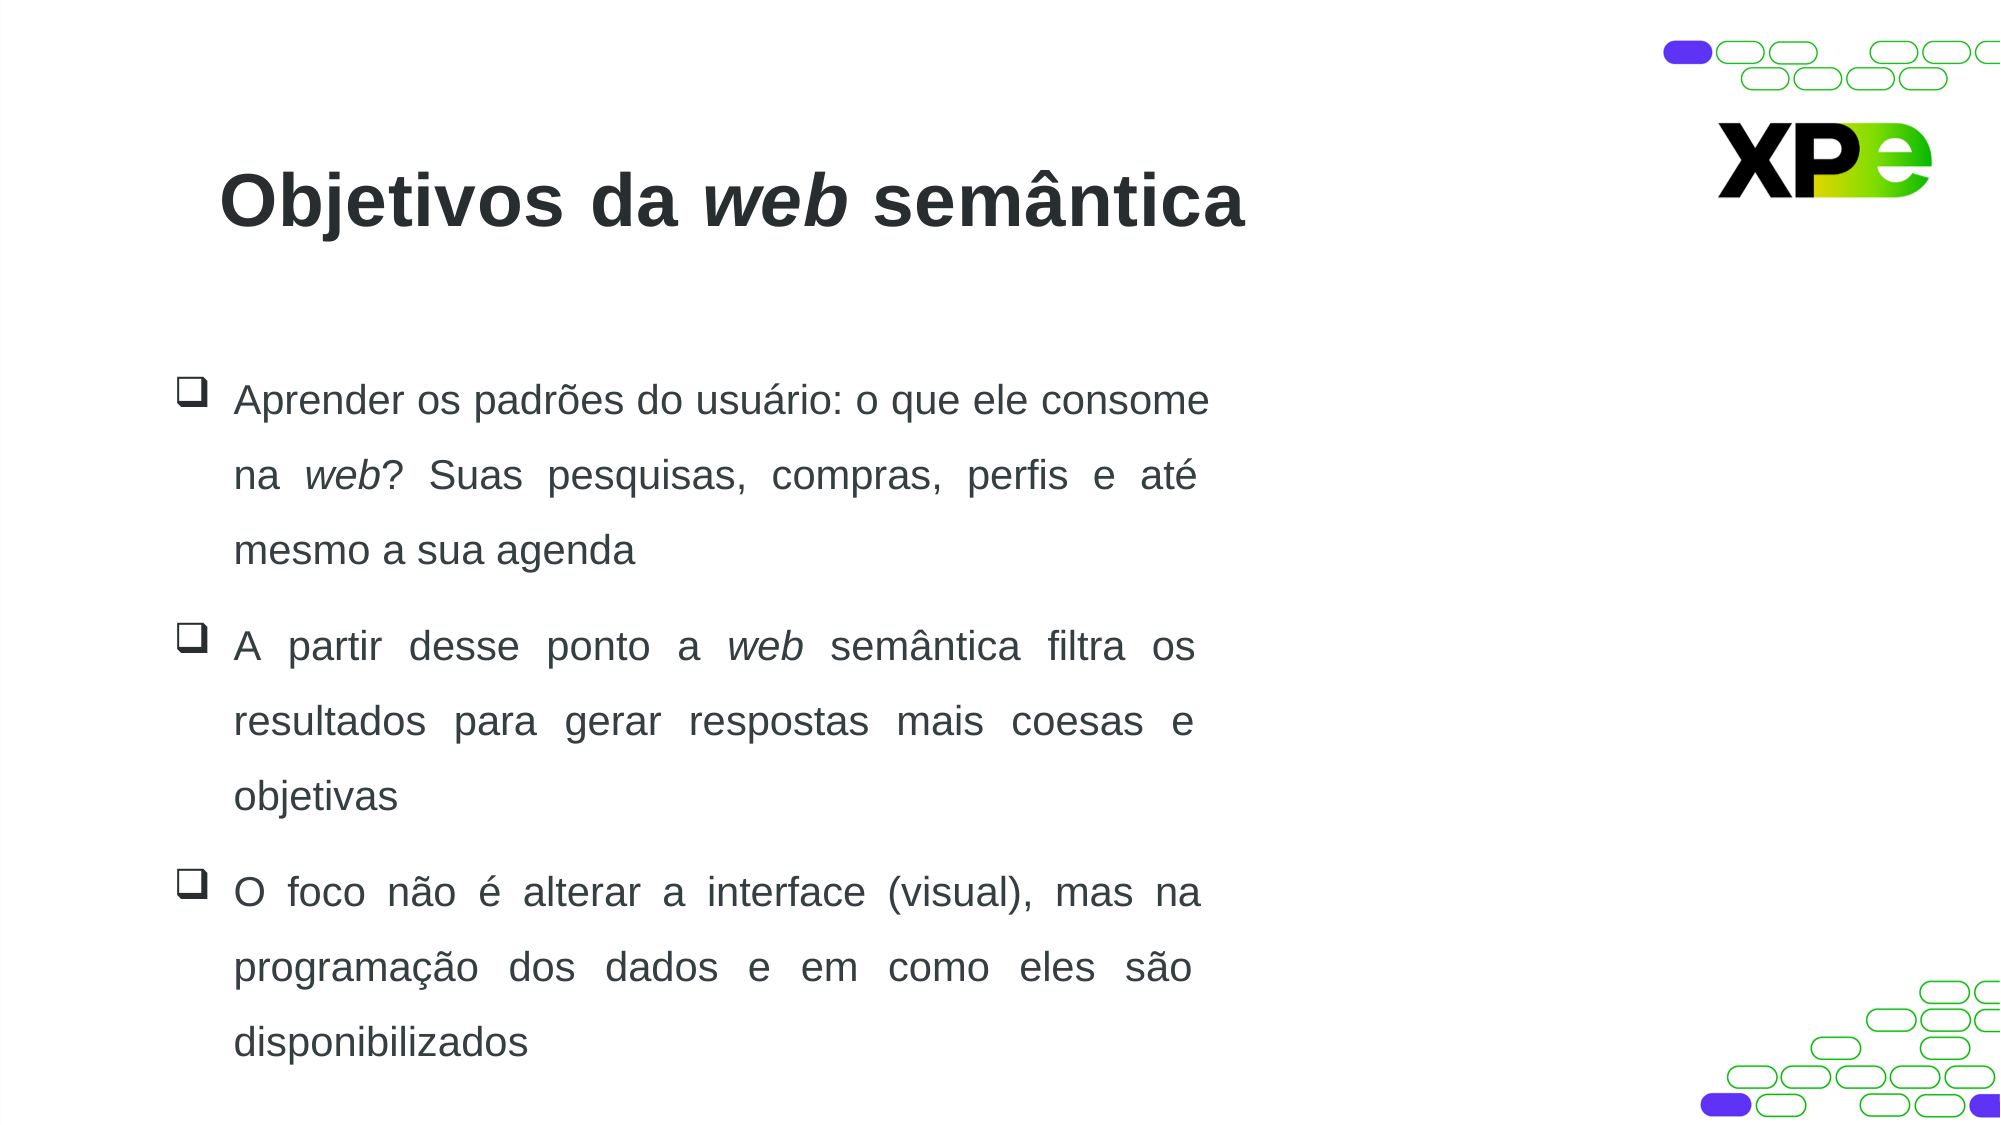

# Objetivos da web semântica
Aprender os padrões do usuário: o que ele consome  na web? Suas pesquisas, compras, perfis e até  mesmo a sua agenda
A partir desse ponto a web semântica filtra os  resultados para gerar respostas mais coesas e  objetivas
O foco não é alterar a interface (visual), mas na  programação dos dados e em como eles são  disponibilizados